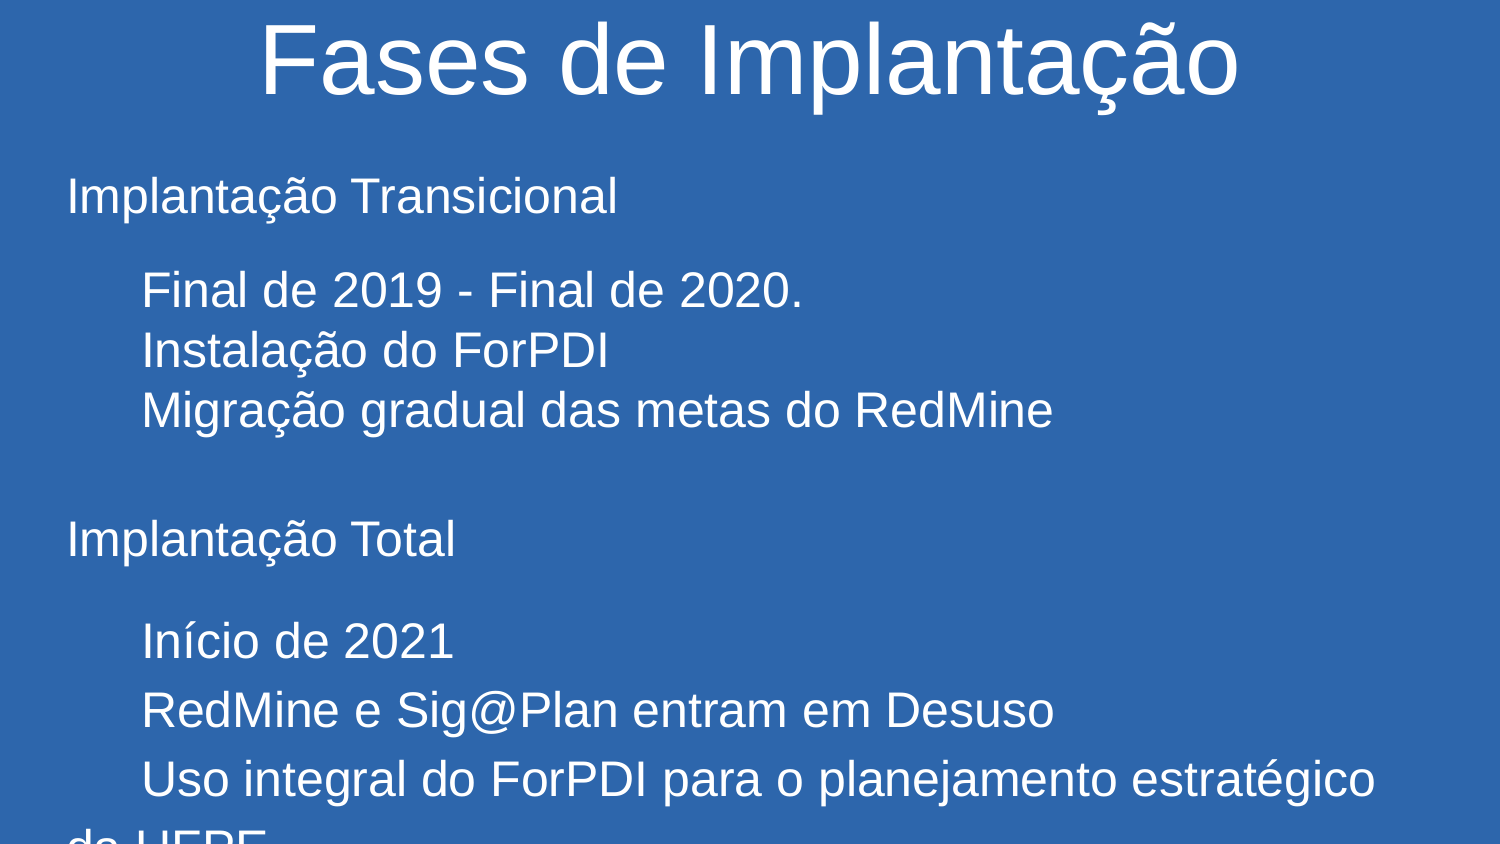

Fases de Implantação
Implantação Transicional
Final de 2019 - Final de 2020.
Instalação do ForPDI
Migração gradual das metas do RedMine

Implantação Total
Início de 2021
RedMine e Sig@Plan entram em Desuso
Uso integral do ForPDI para o planejamento estratégico da UFPE